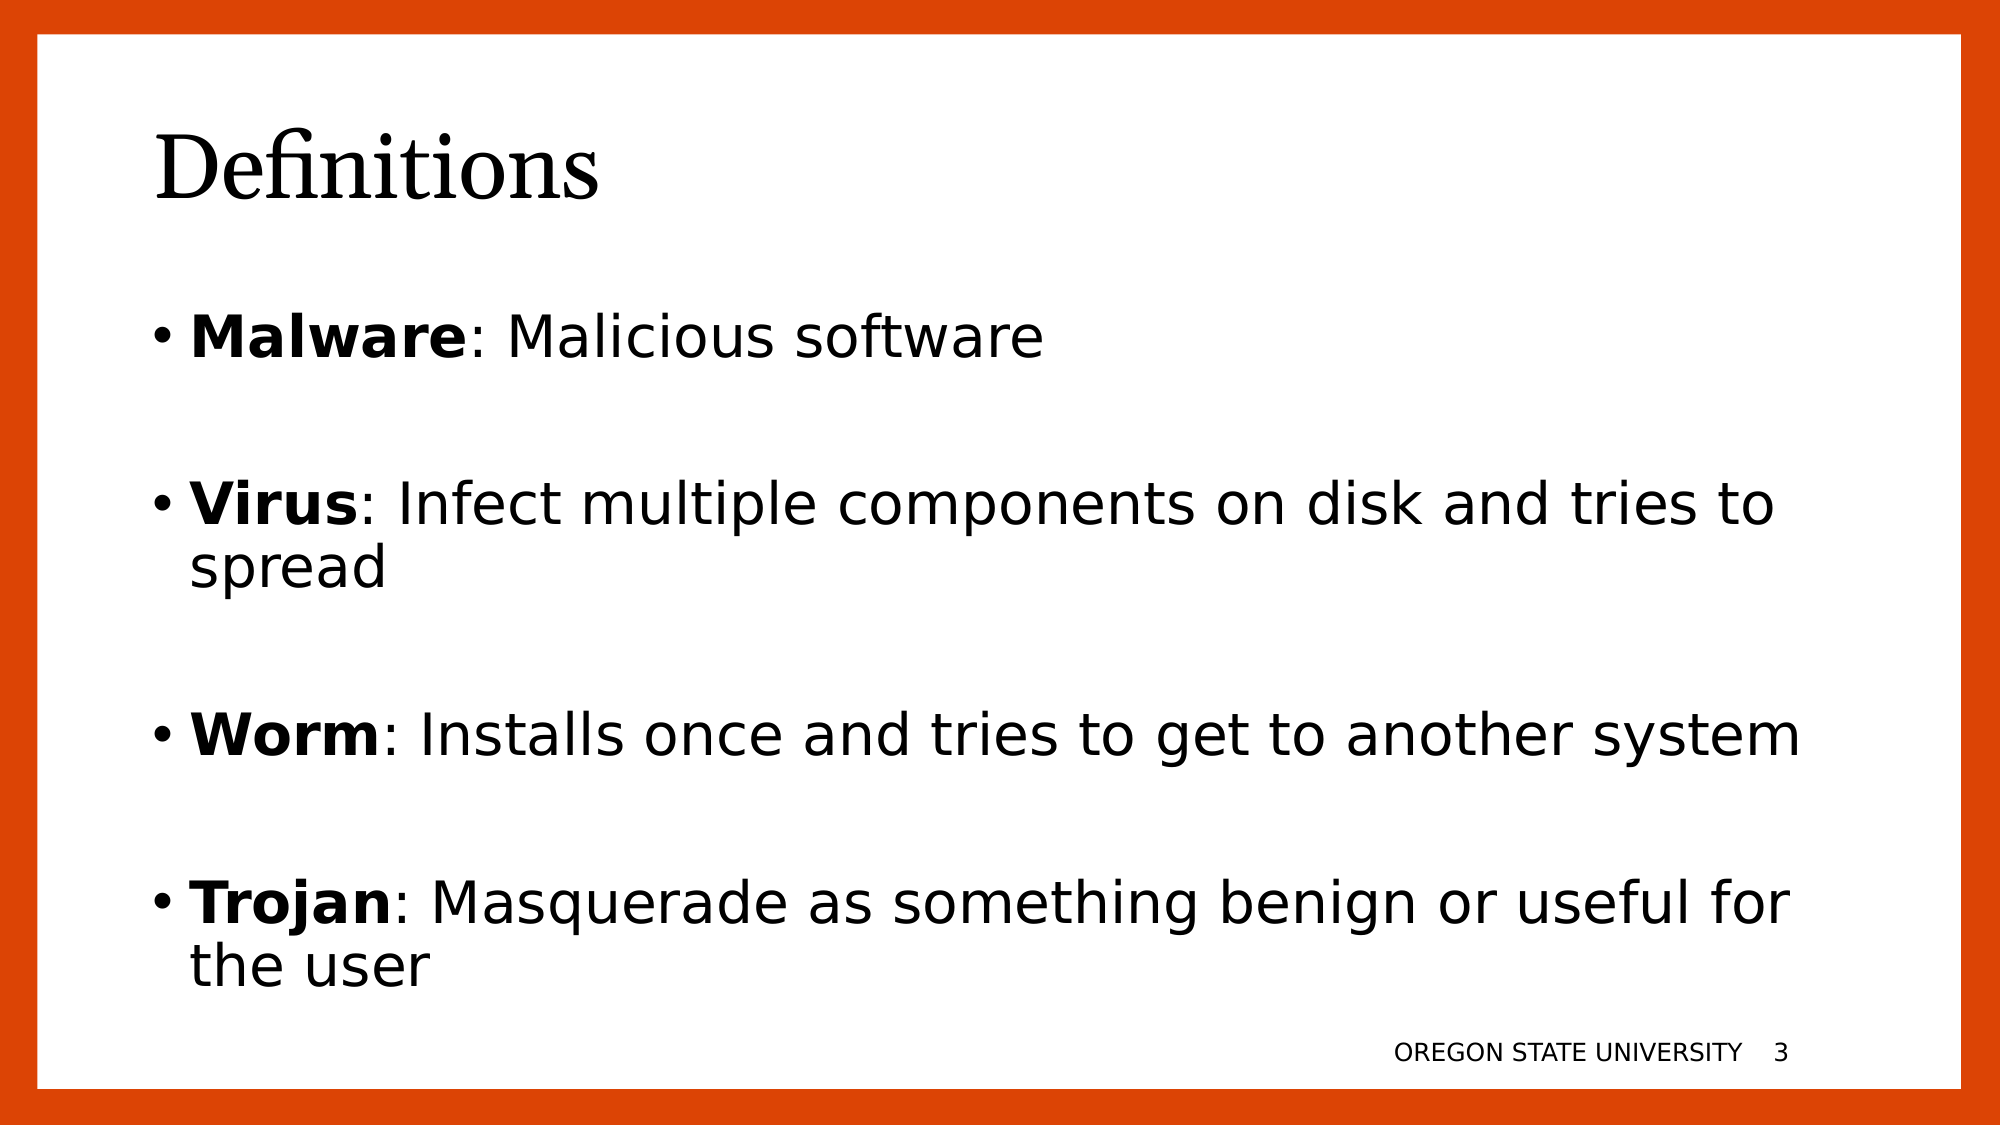

# Definitions
Malware: Malicious software

Virus: Infect multiple components on disk and tries to spread

Worm: Installs once and tries to get to another system

Trojan: Masquerade as something benign or useful for the user
OREGON STATE UNIVERSITY
3